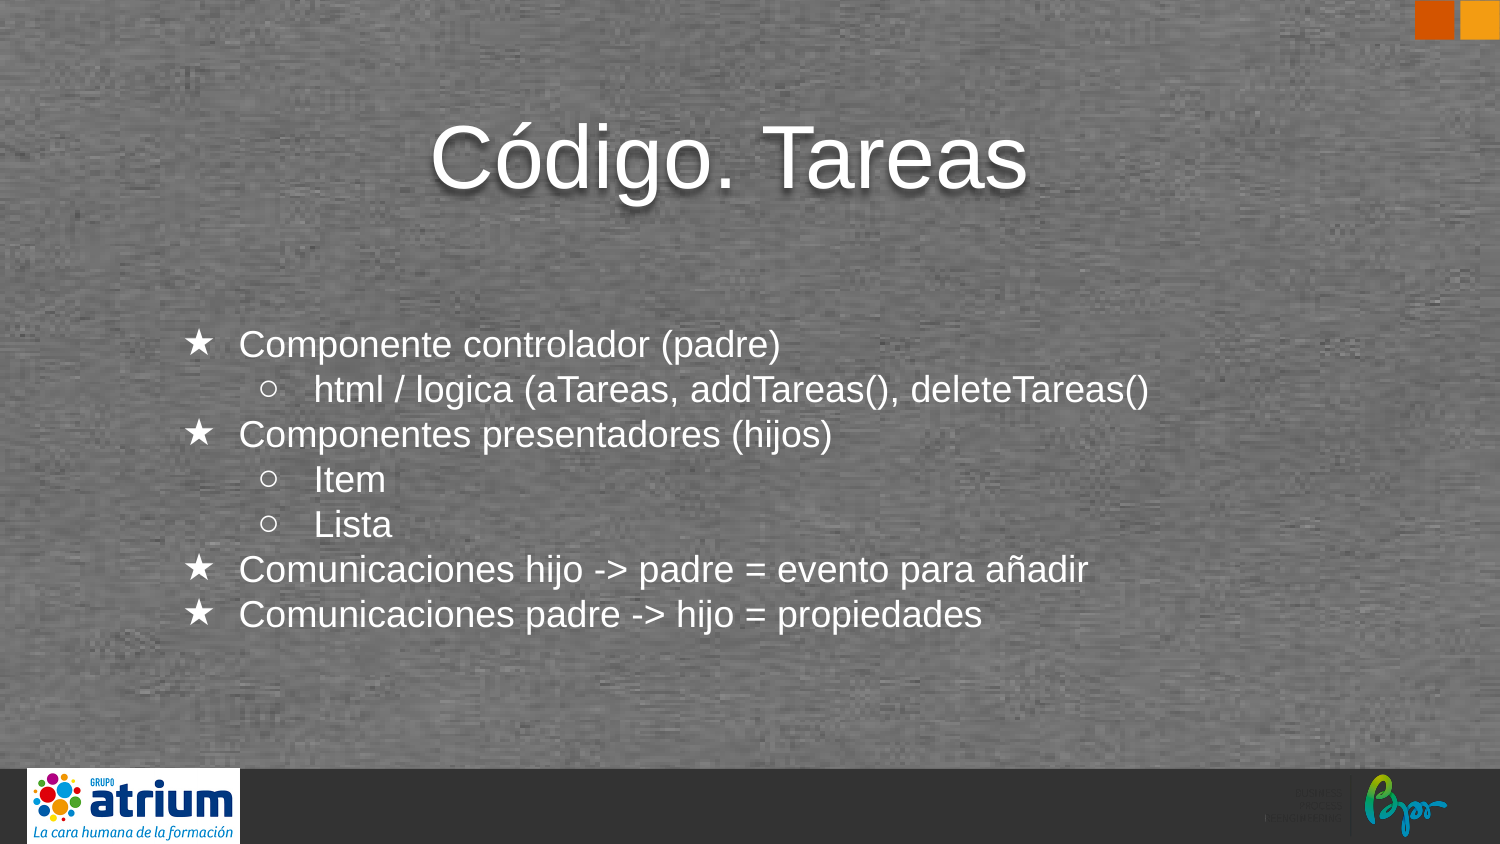

# Código. Tareas
Componente controlador (padre)
html / logica (aTareas, addTareas(), deleteTareas()
Componentes presentadores (hijos)
Item
Lista
Comunicaciones hijo -> padre = evento para añadir
Comunicaciones padre -> hijo = propiedades